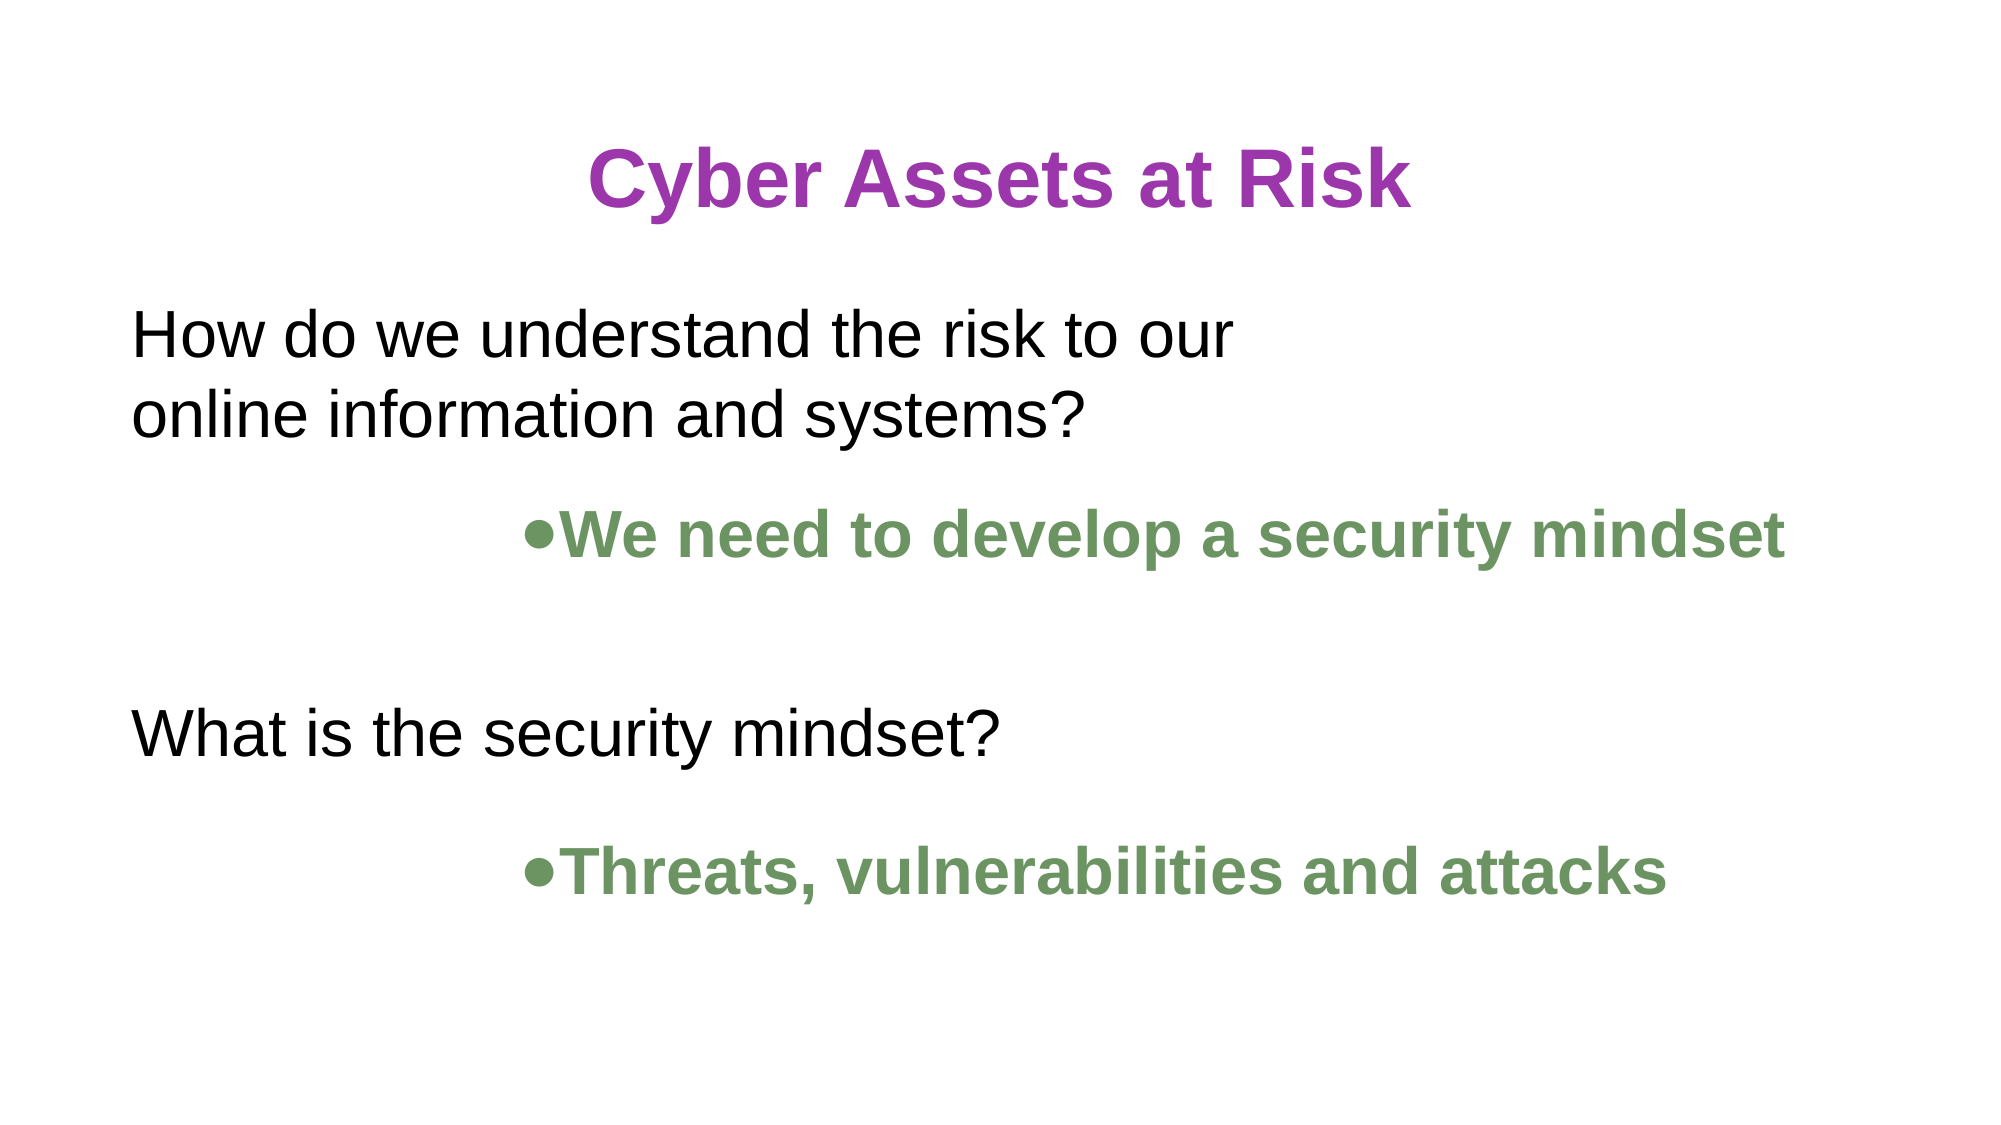

# Cyber Assets at Risk
How do we understand the risk to our online information and systems?
We need to develop a security mindset
What is the security mindset?
Threats, vulnerabilities and attacks